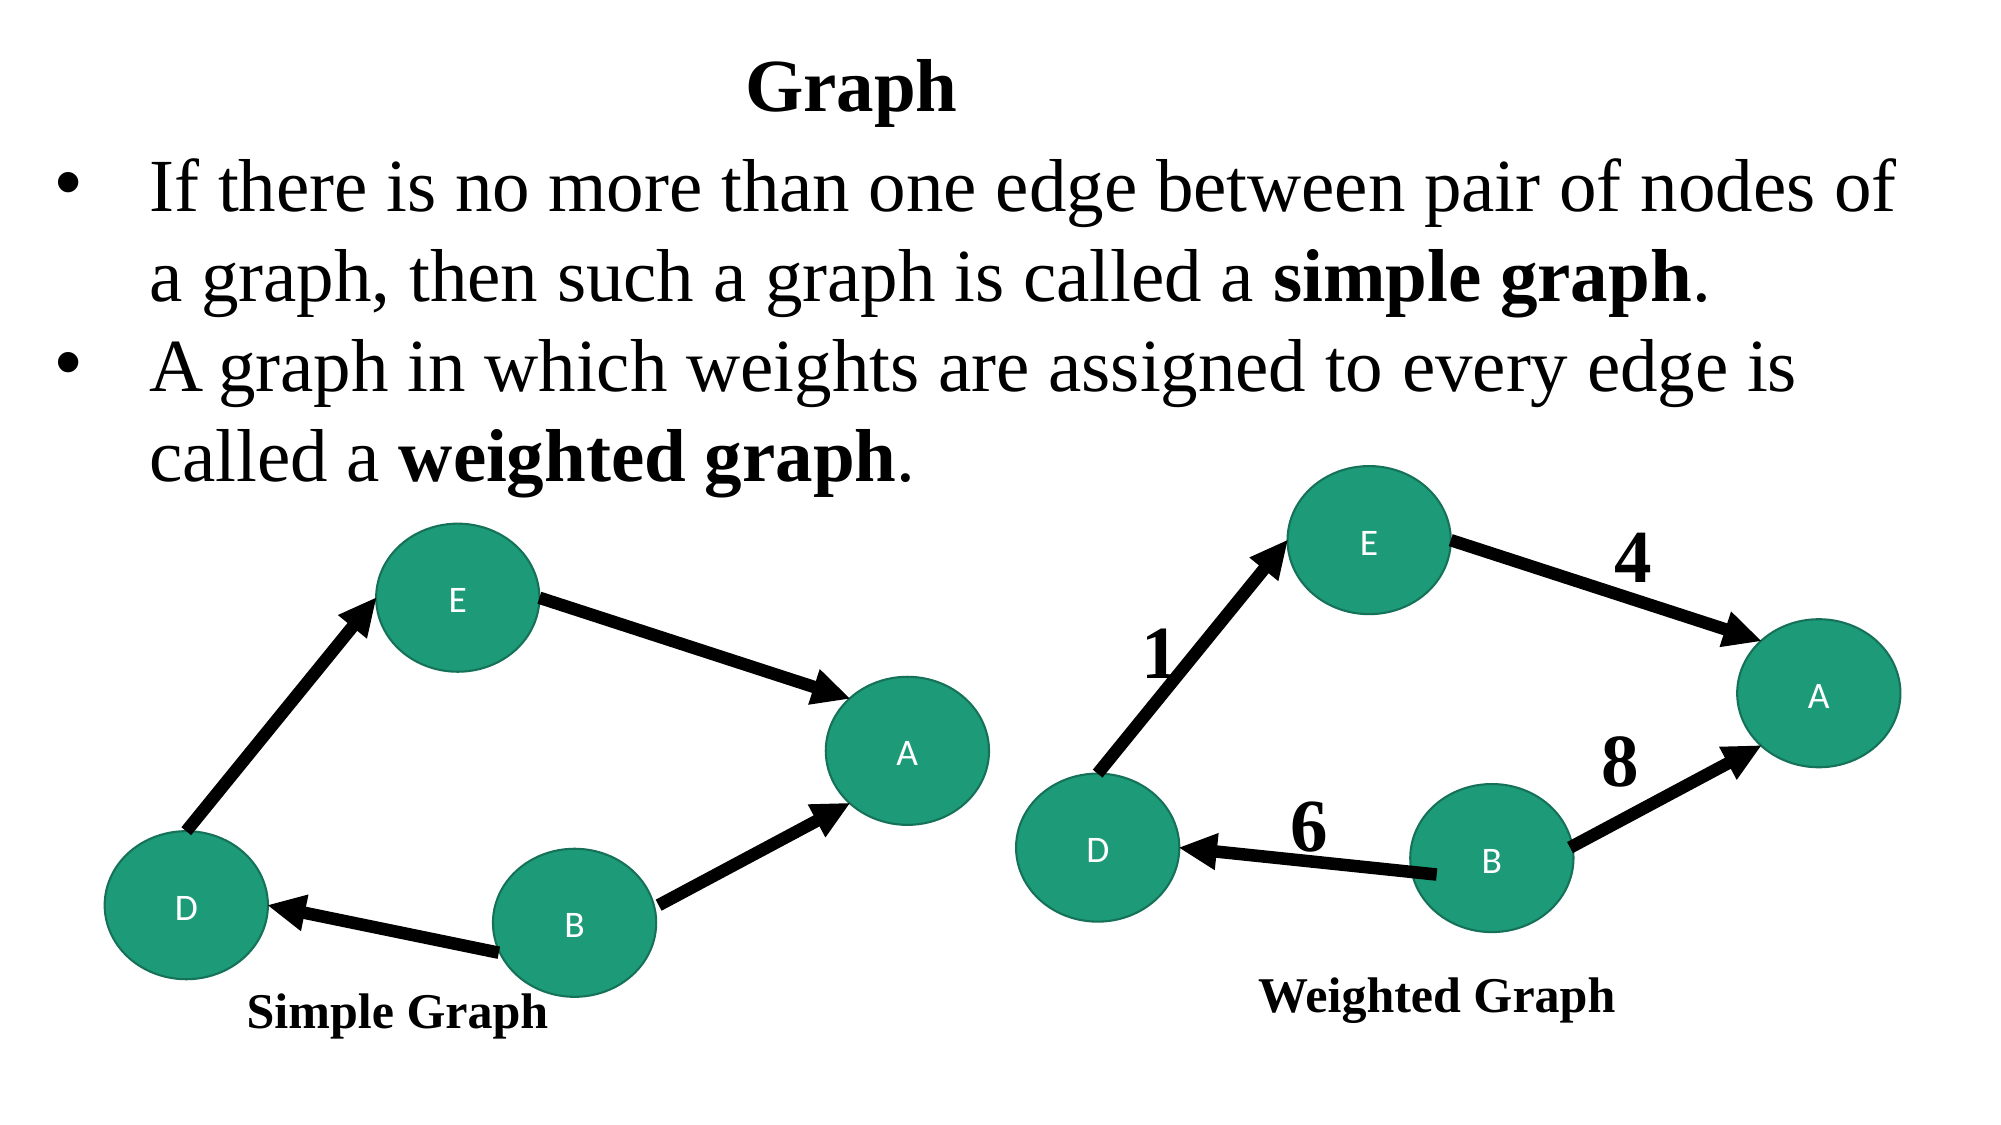

Graph
If there is no more than one edge between pair of nodes of a graph, then such a graph is called a simple graph.
A graph in which weights are assigned to every edge is called a weighted graph.

E
A
D
B
Weighted Graph

4
E
A
D
B
Simple Graph
1
8
6